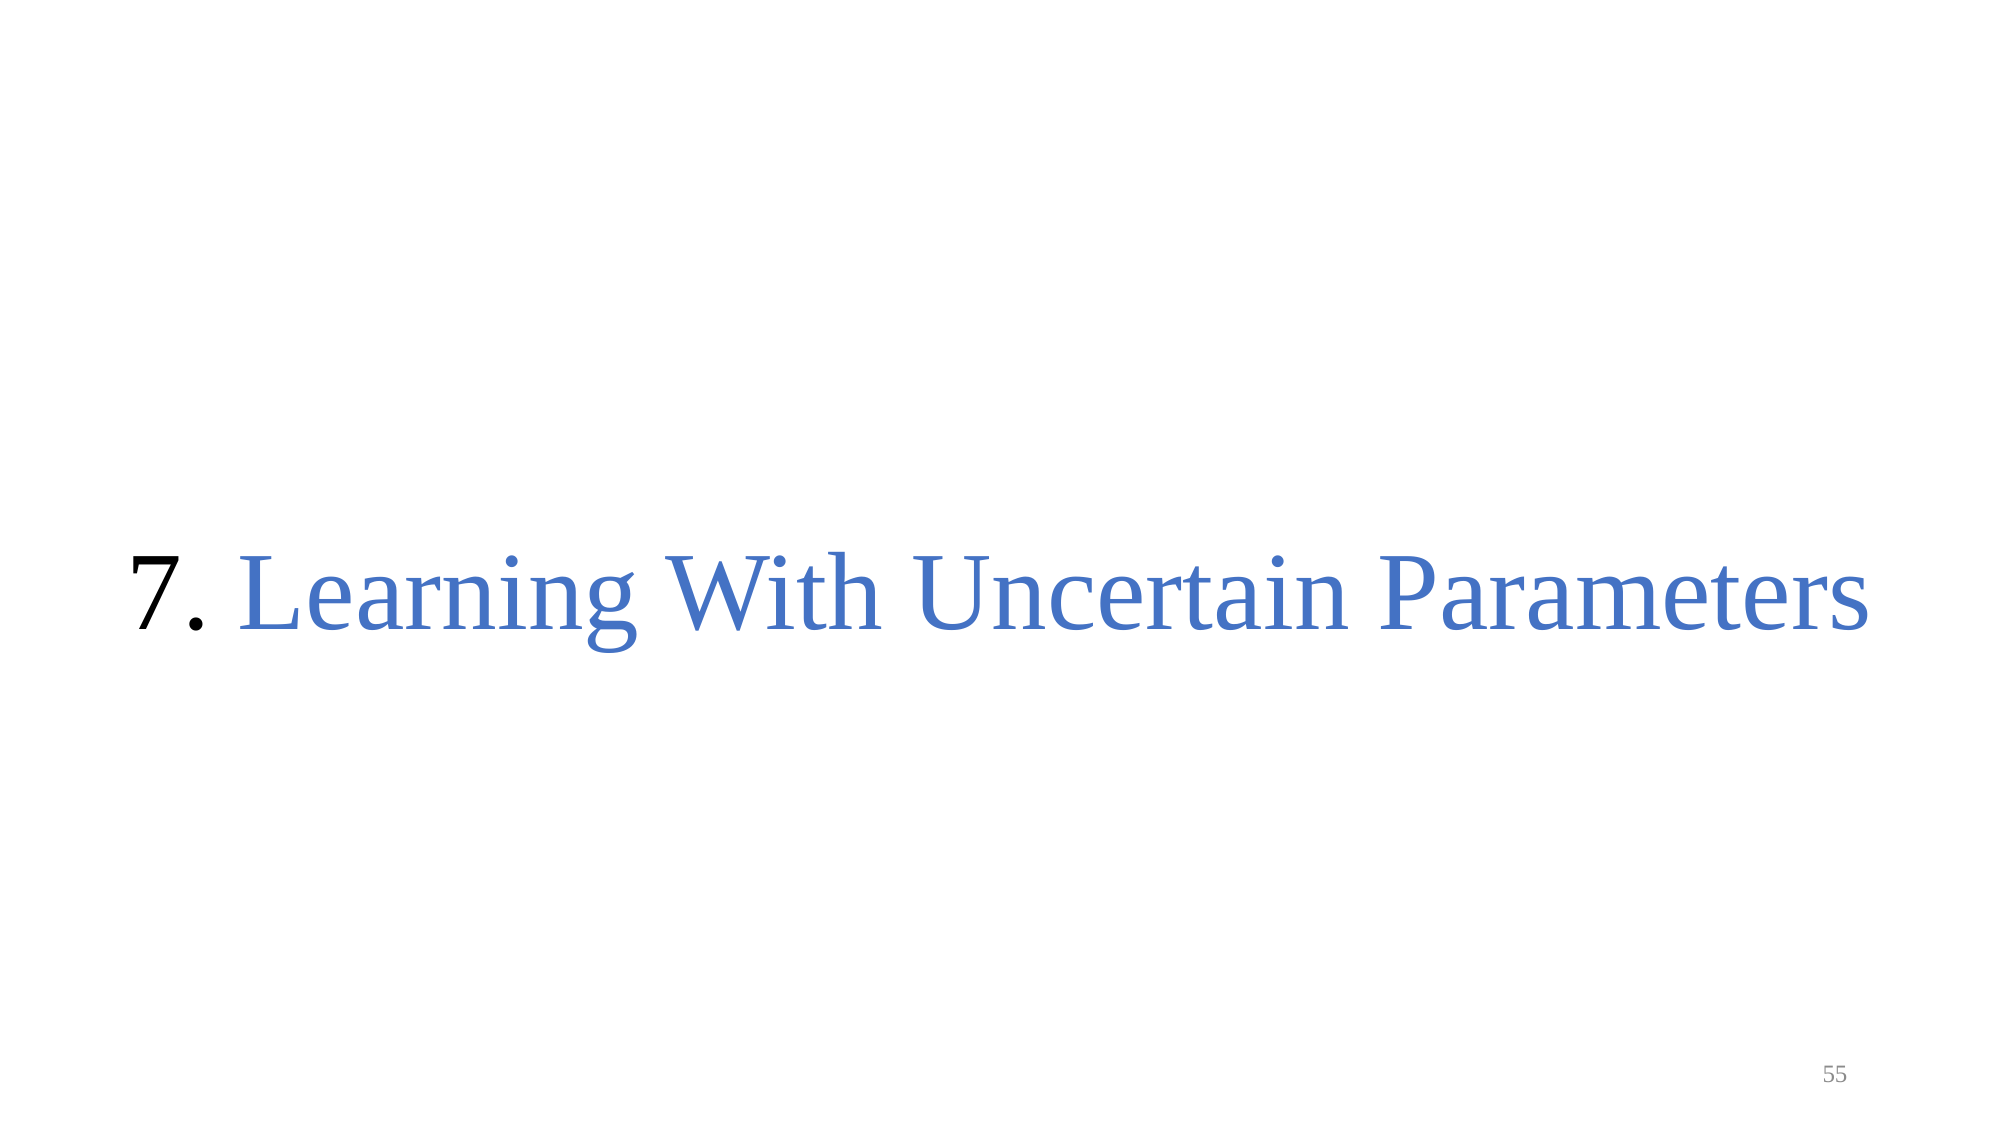

# 7. Learning With Uncertain Parameters
55